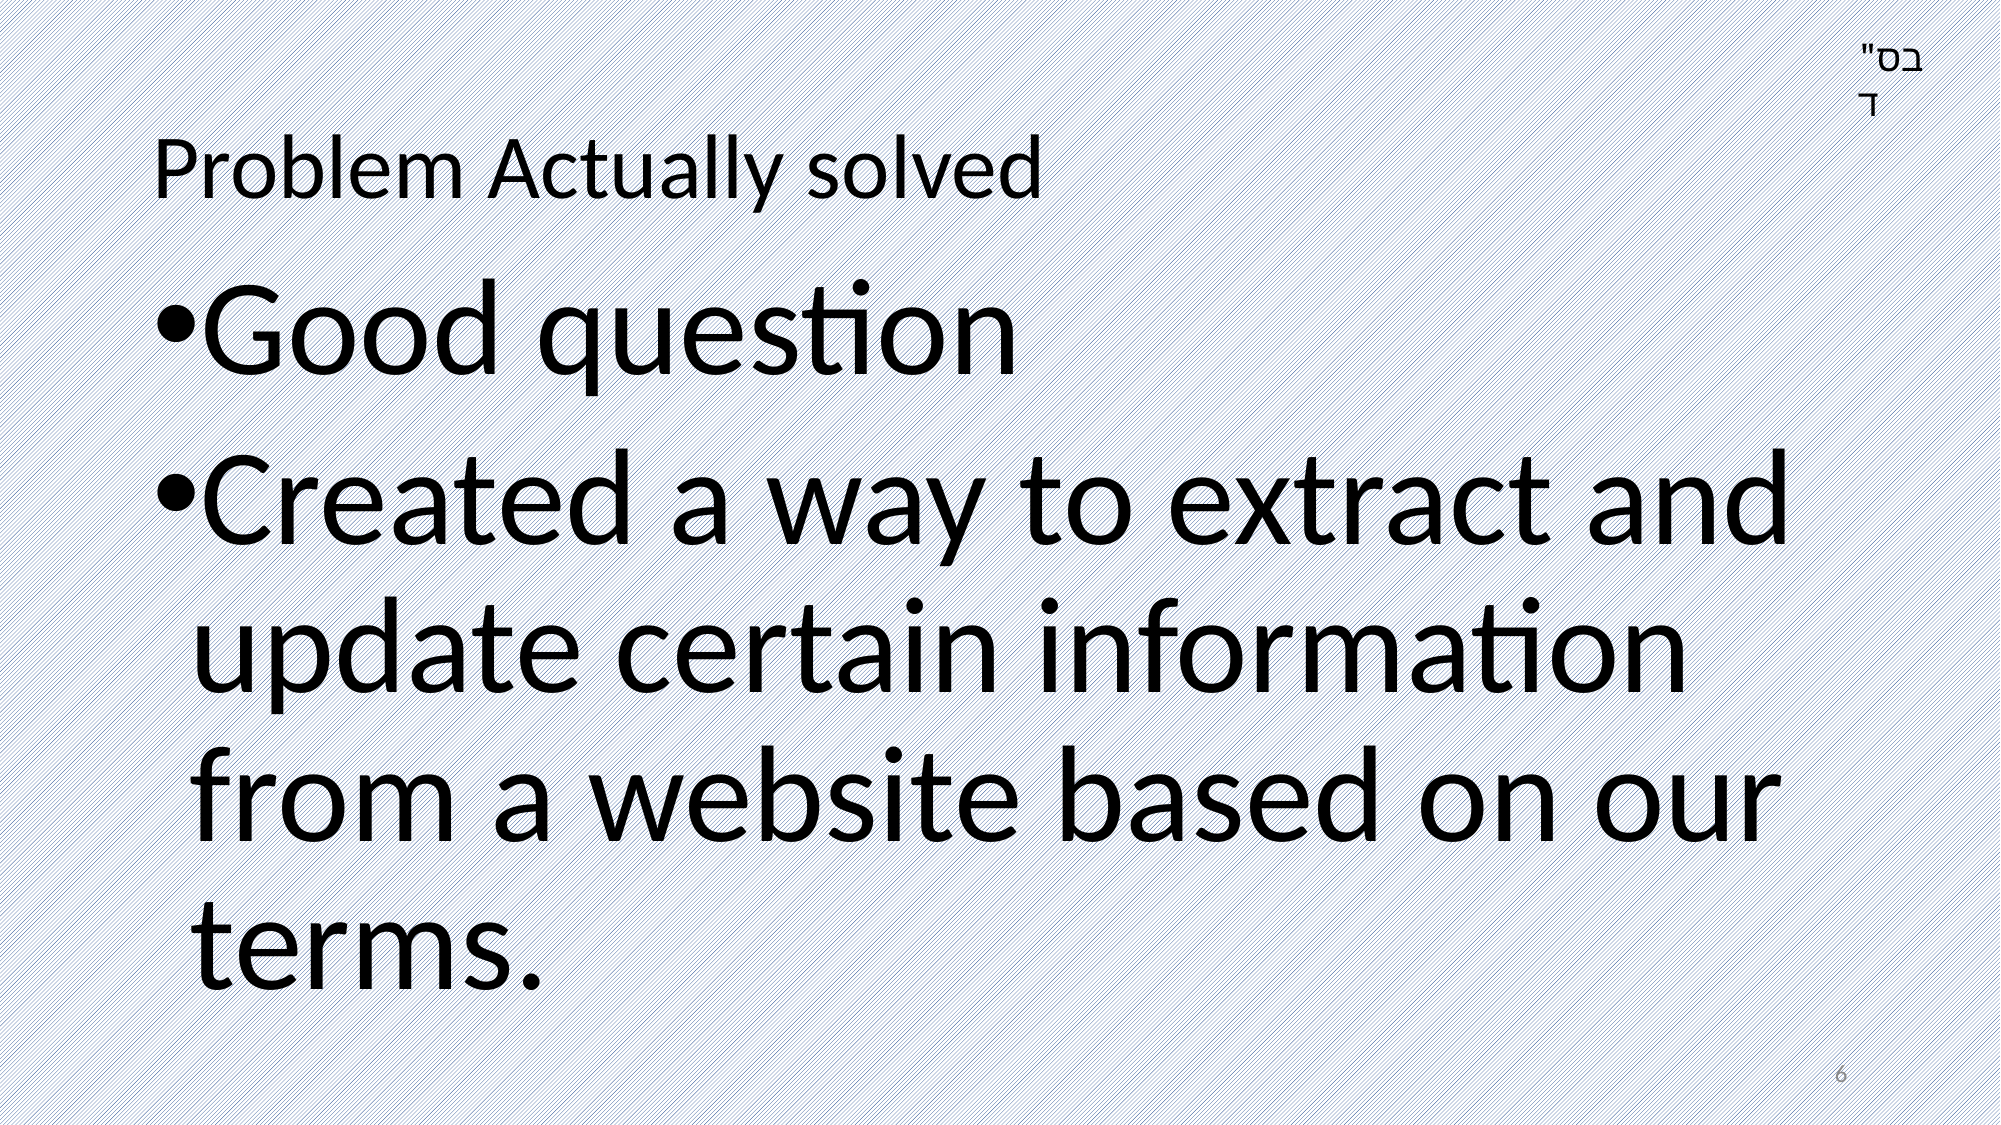

בס"ד
# Problem Actually solved
Good question
Created a way to extract and update certain information from a website based on our terms.
6